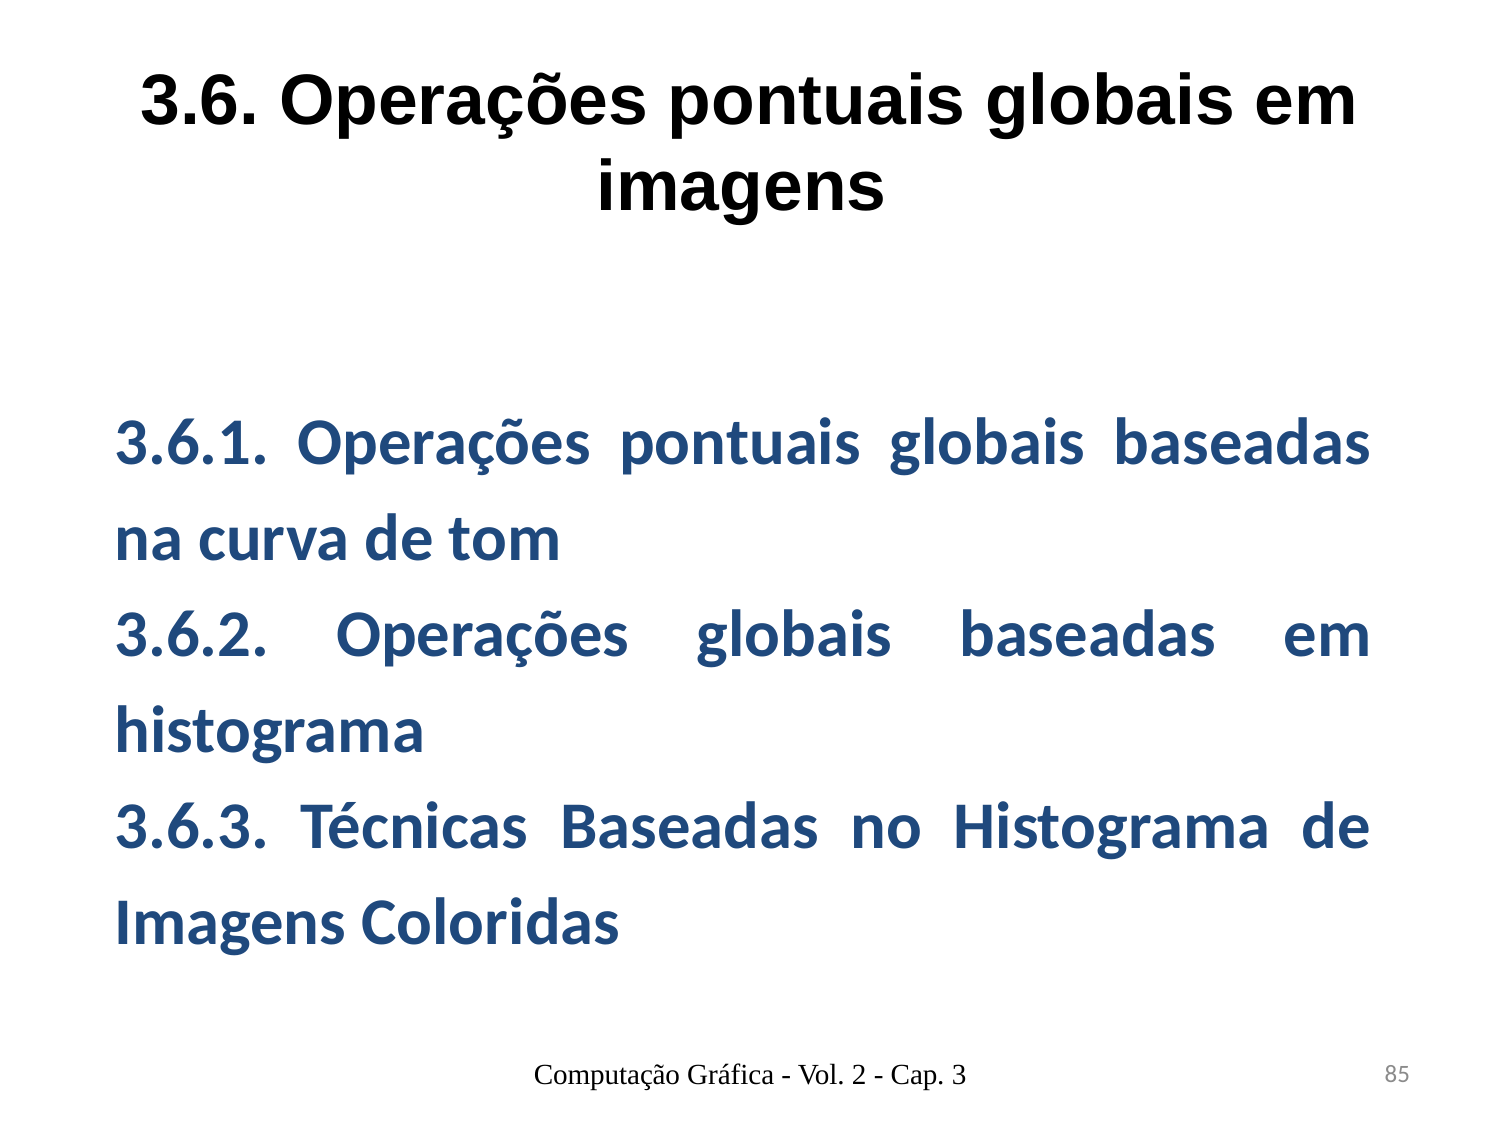

# 3.6. Operações pontuais globais em imagens
3.6.1. Operações pontuais globais baseadas na curva de tom
3.6.2. Operações globais baseadas em histograma
3.6.3. Técnicas Baseadas no Histograma de Imagens Coloridas
Computação Gráfica - Vol. 2 - Cap. 3
85